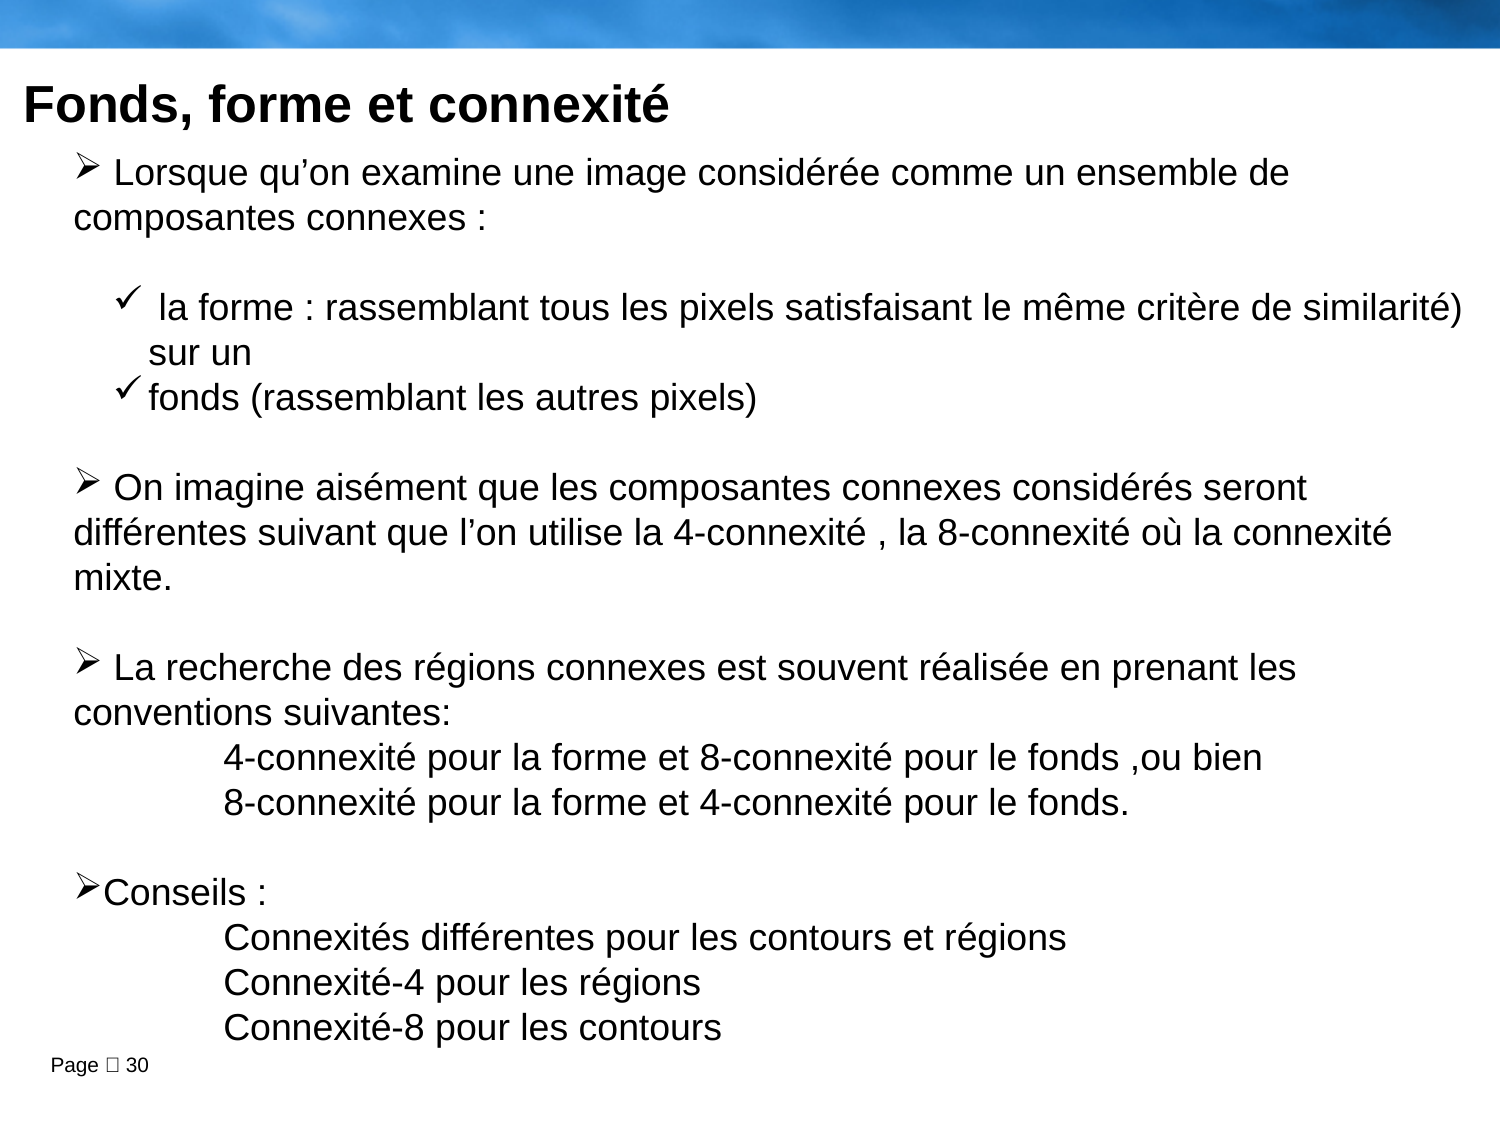

# Fonds, forme et connexité
 Lorsque qu’on examine une image considérée comme un ensemble de composantes connexes :

 la forme : rassemblant tous les pixels satisfaisant le même critère de similarité) sur un
fonds (rassemblant les autres pixels)

 On imagine aisément que les composantes connexes considérés seront différentes suivant que l’on utilise la 4-connexité , la 8-connexité où la connexité mixte.

 La recherche des régions connexes est souvent réalisée en prenant les conventions suivantes:
	4-connexité pour la forme et 8-connexité pour le fonds ,ou bien
	8-connexité pour la forme et 4-connexité pour le fonds.

Conseils :
 	Connexités différentes pour les contours et régions
 	Connexité-4 pour les régions
 	Connexité-8 pour les contours